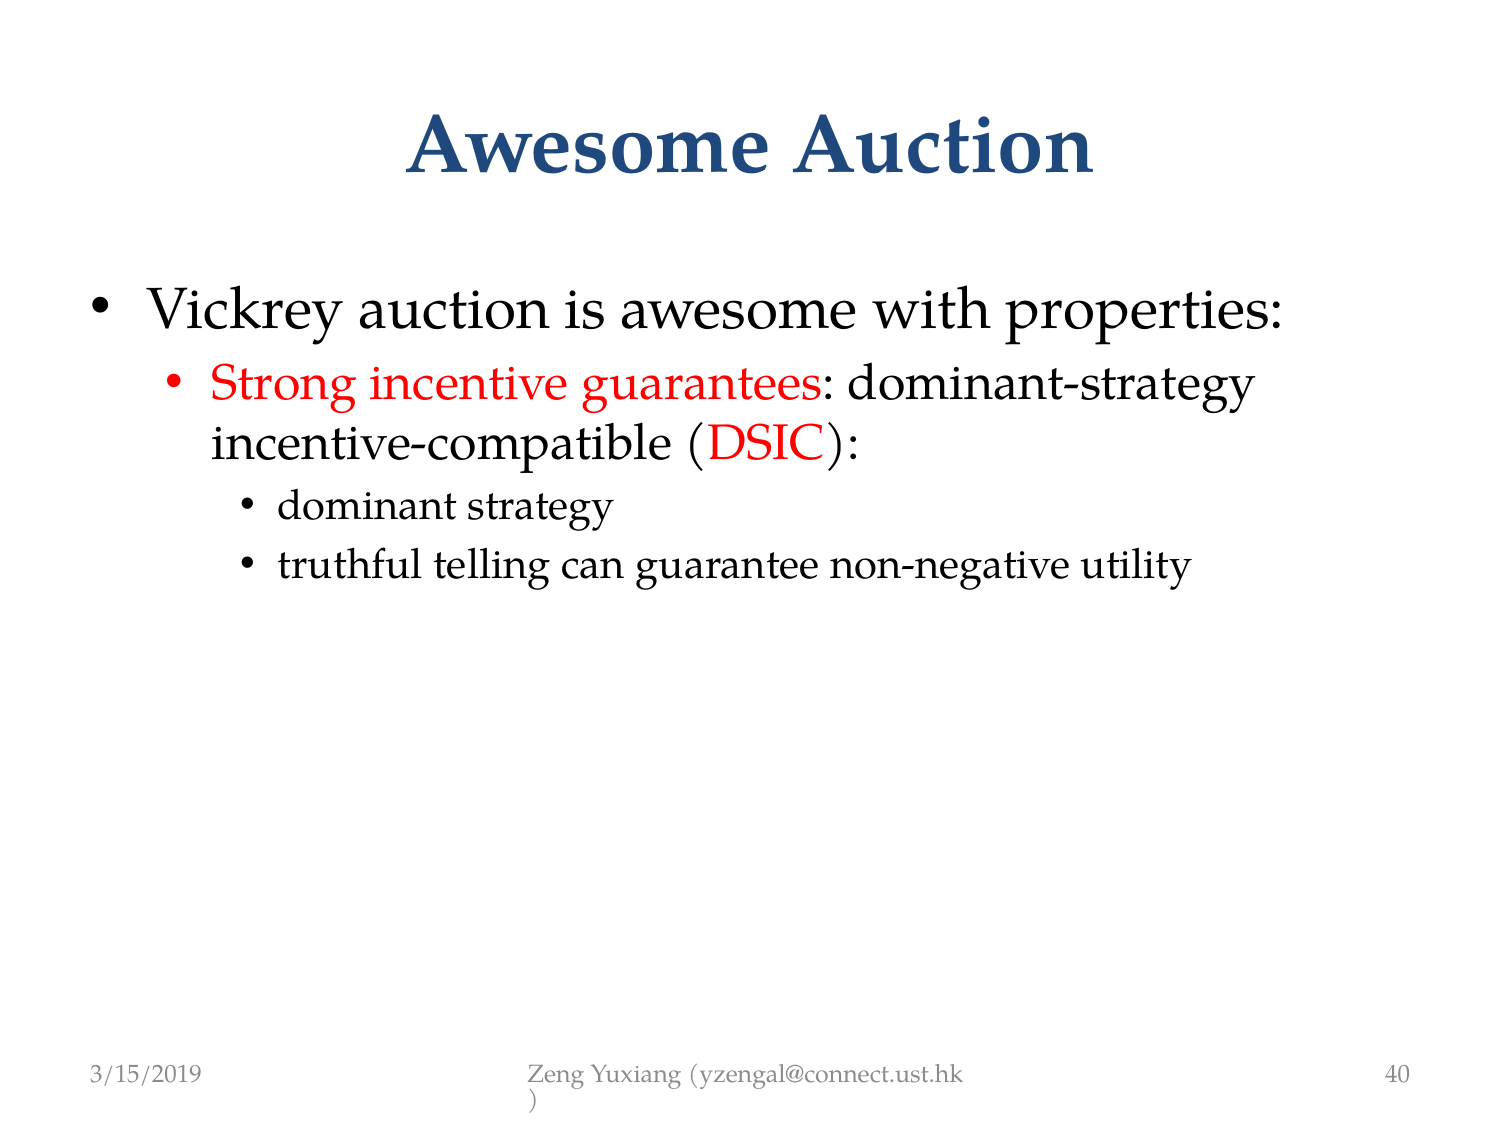

# Awesome Auction
Vickrey auction is awesome with properties:
Strong incentive guarantees: dominant-strategy incentive-compatible (DSIC):
dominant strategy
truthful telling can guarantee non-negative utility

3/15/2019
Zeng Yuxiang (yzengal@connect.ust.hk)
40